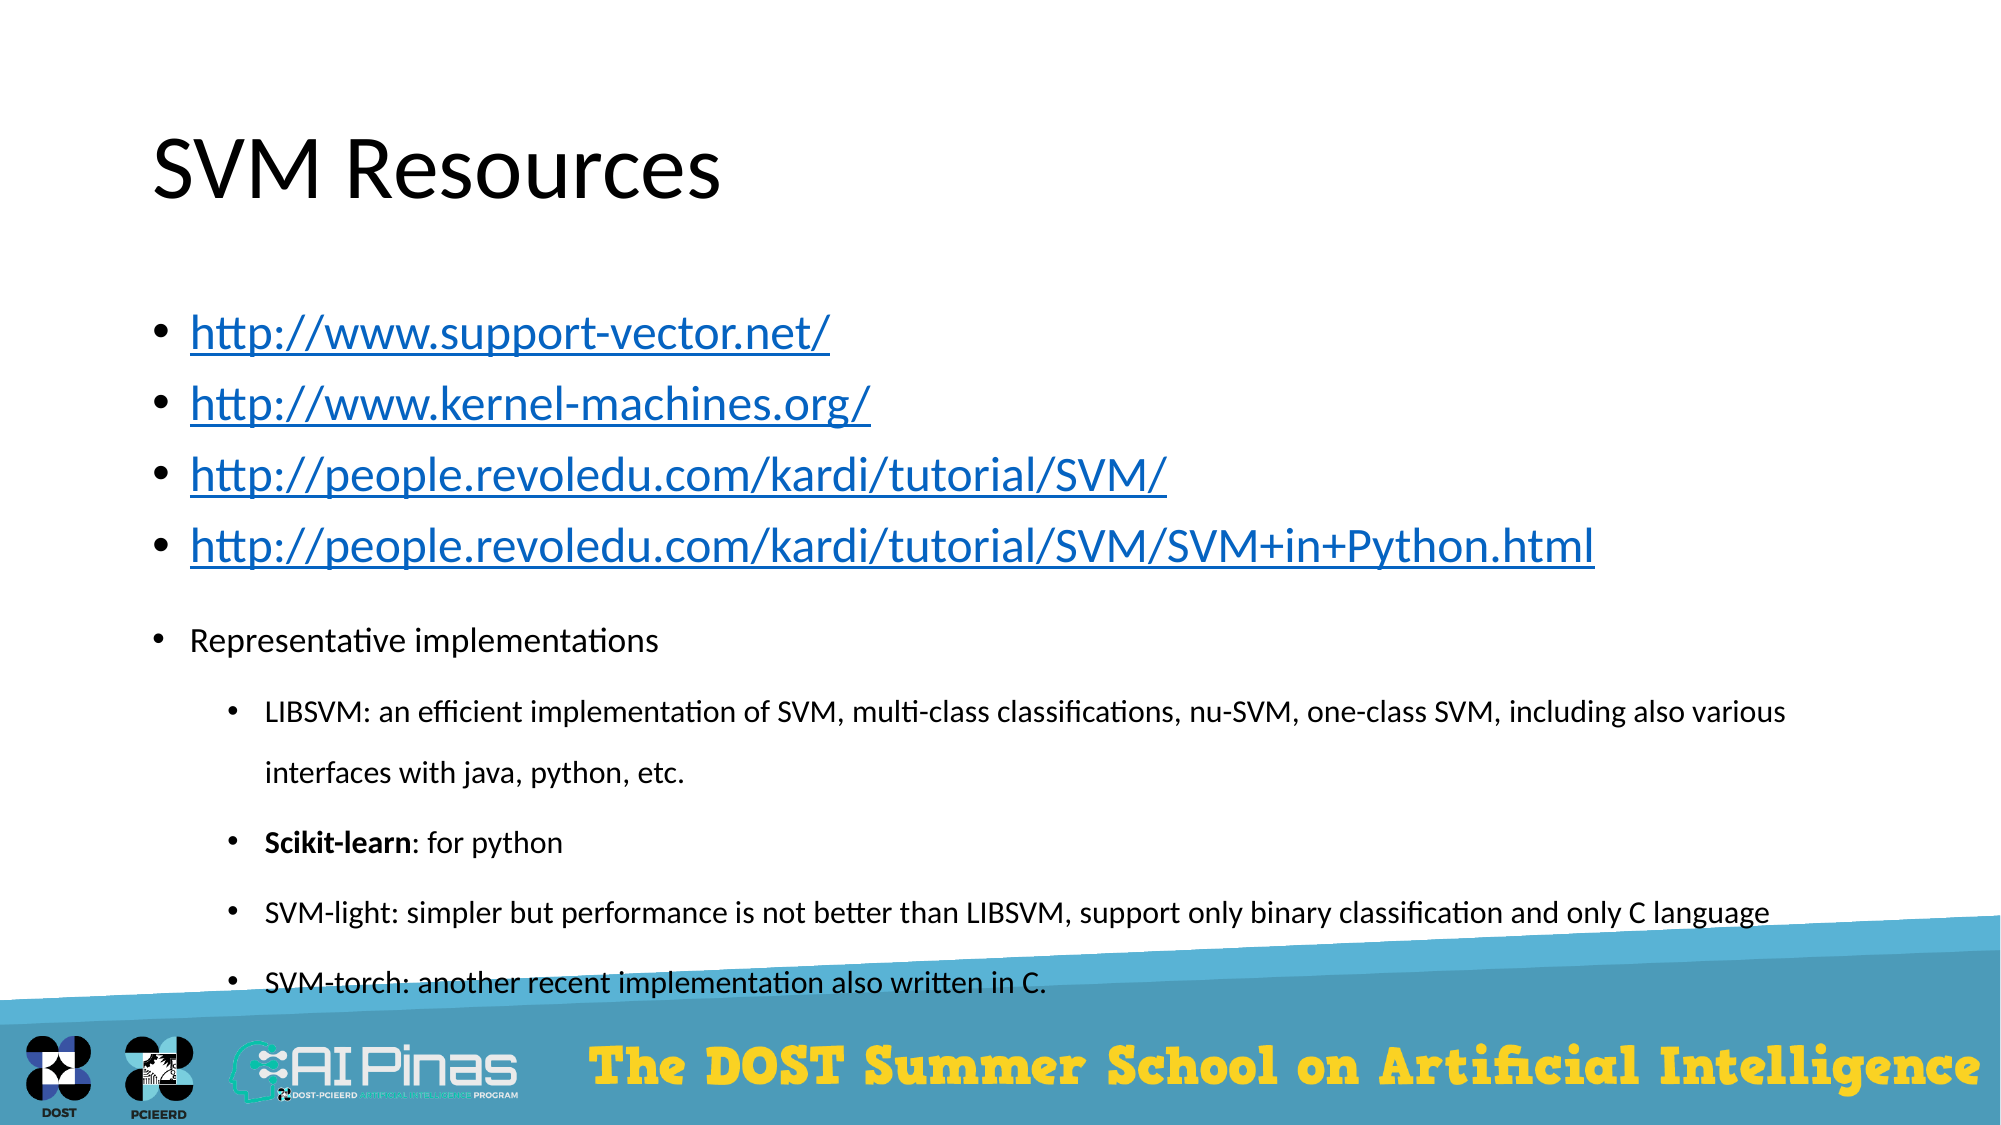

# SVM Resources
http://www.support-vector.net/
http://www.kernel-machines.org/
http://people.revoledu.com/kardi/tutorial/SVM/
http://people.revoledu.com/kardi/tutorial/SVM/SVM+in+Python.html
Representative implementations
LIBSVM: an efficient implementation of SVM, multi-class classifications, nu-SVM, one-class SVM, including also various interfaces with java, python, etc.
Scikit-learn: for python
SVM-light: simpler but performance is not better than LIBSVM, support only binary classification and only C language
SVM-torch: another recent implementation also written in C.